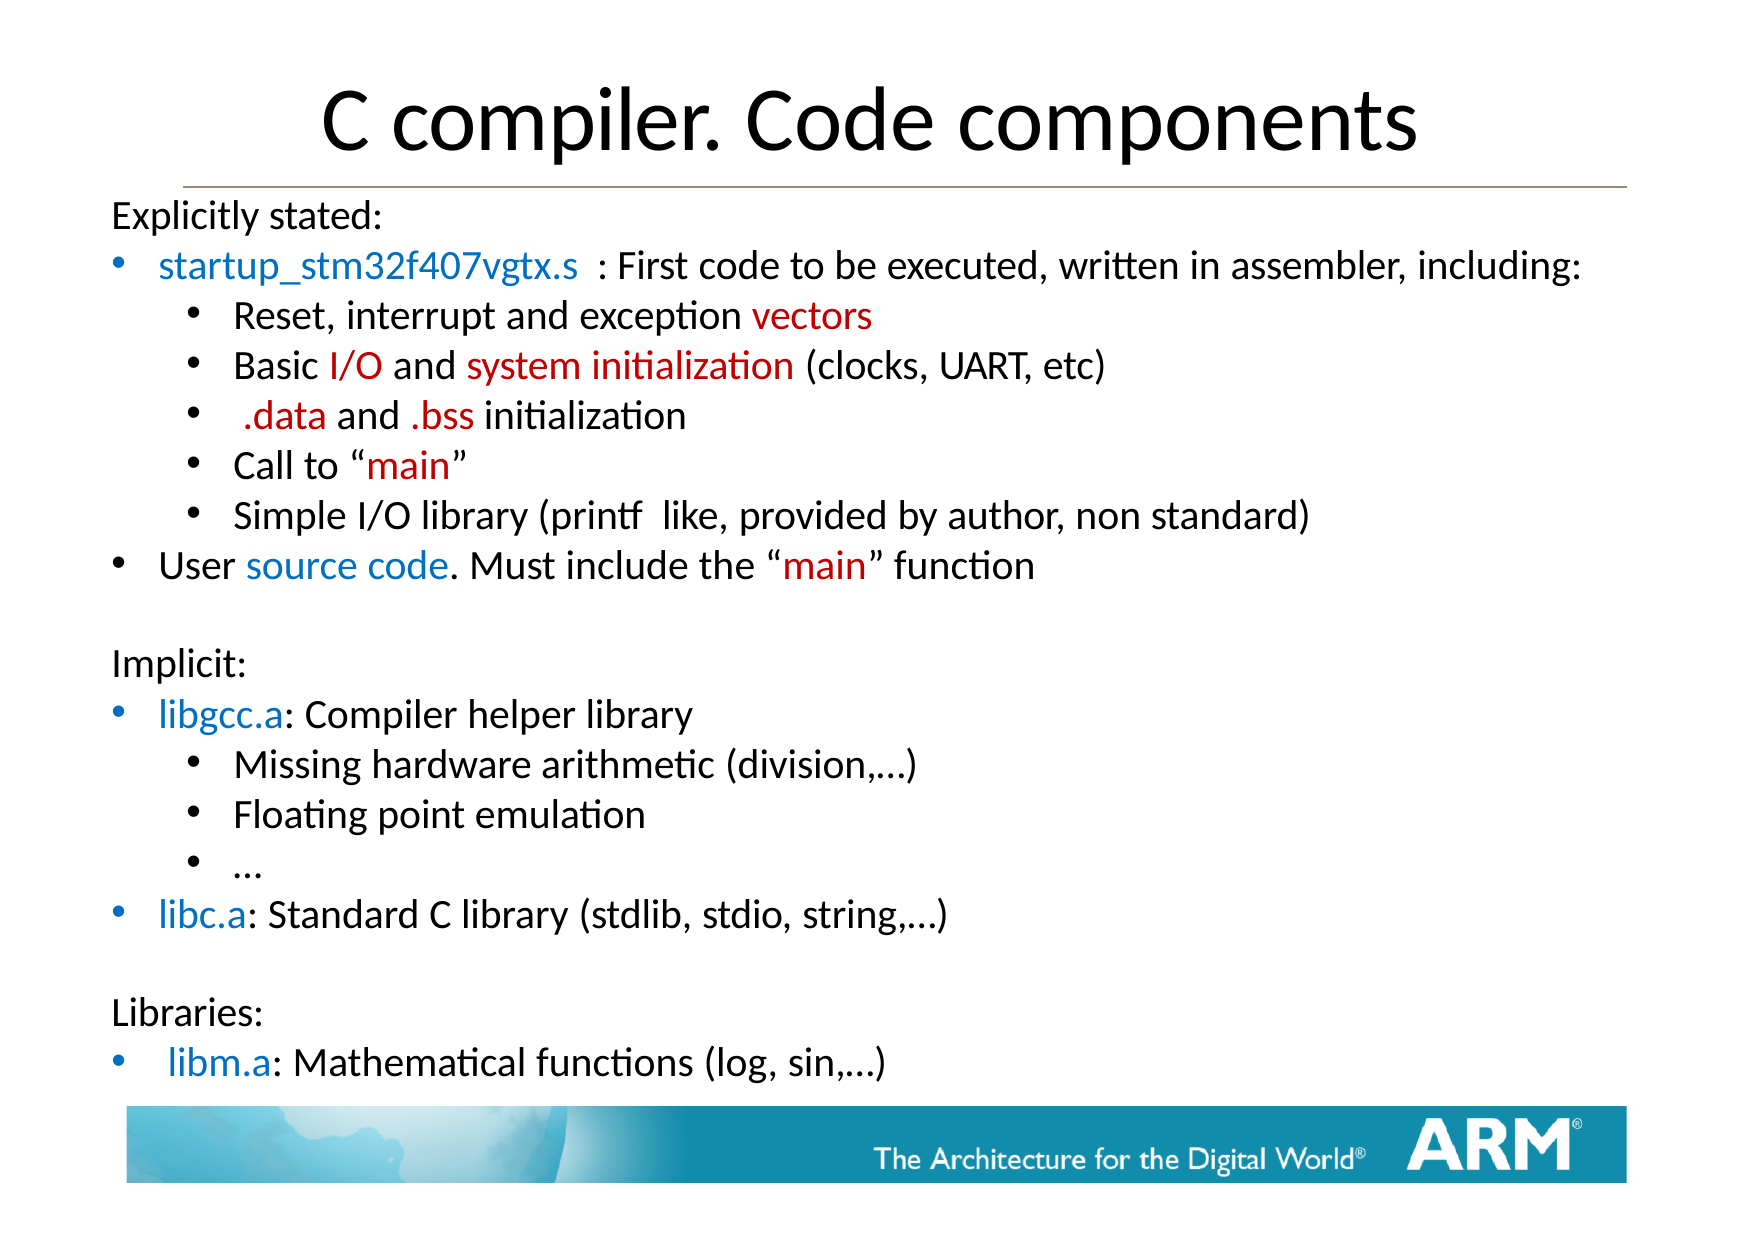

# C compiler. Code components
Explicitly stated:
startup_stm32f407vgtx.s : First code to be executed, written in assembler, including:
Reset, interrupt and exception vectors
Basic I/O and system initialization (clocks, UART, etc)
.data and .bss initialization
Call to “main”
Simple I/O library (printf like, provided by author, non standard)
User source code. Must include the “main” function

Implicit:
libgcc.a: Compiler helper library
Missing hardware arithmetic (division,…)
Floating point emulation
…
libc.a: Standard C library (stdlib, stdio, string,…)

Libraries:
libm.a: Mathematical functions (log, sin,…)